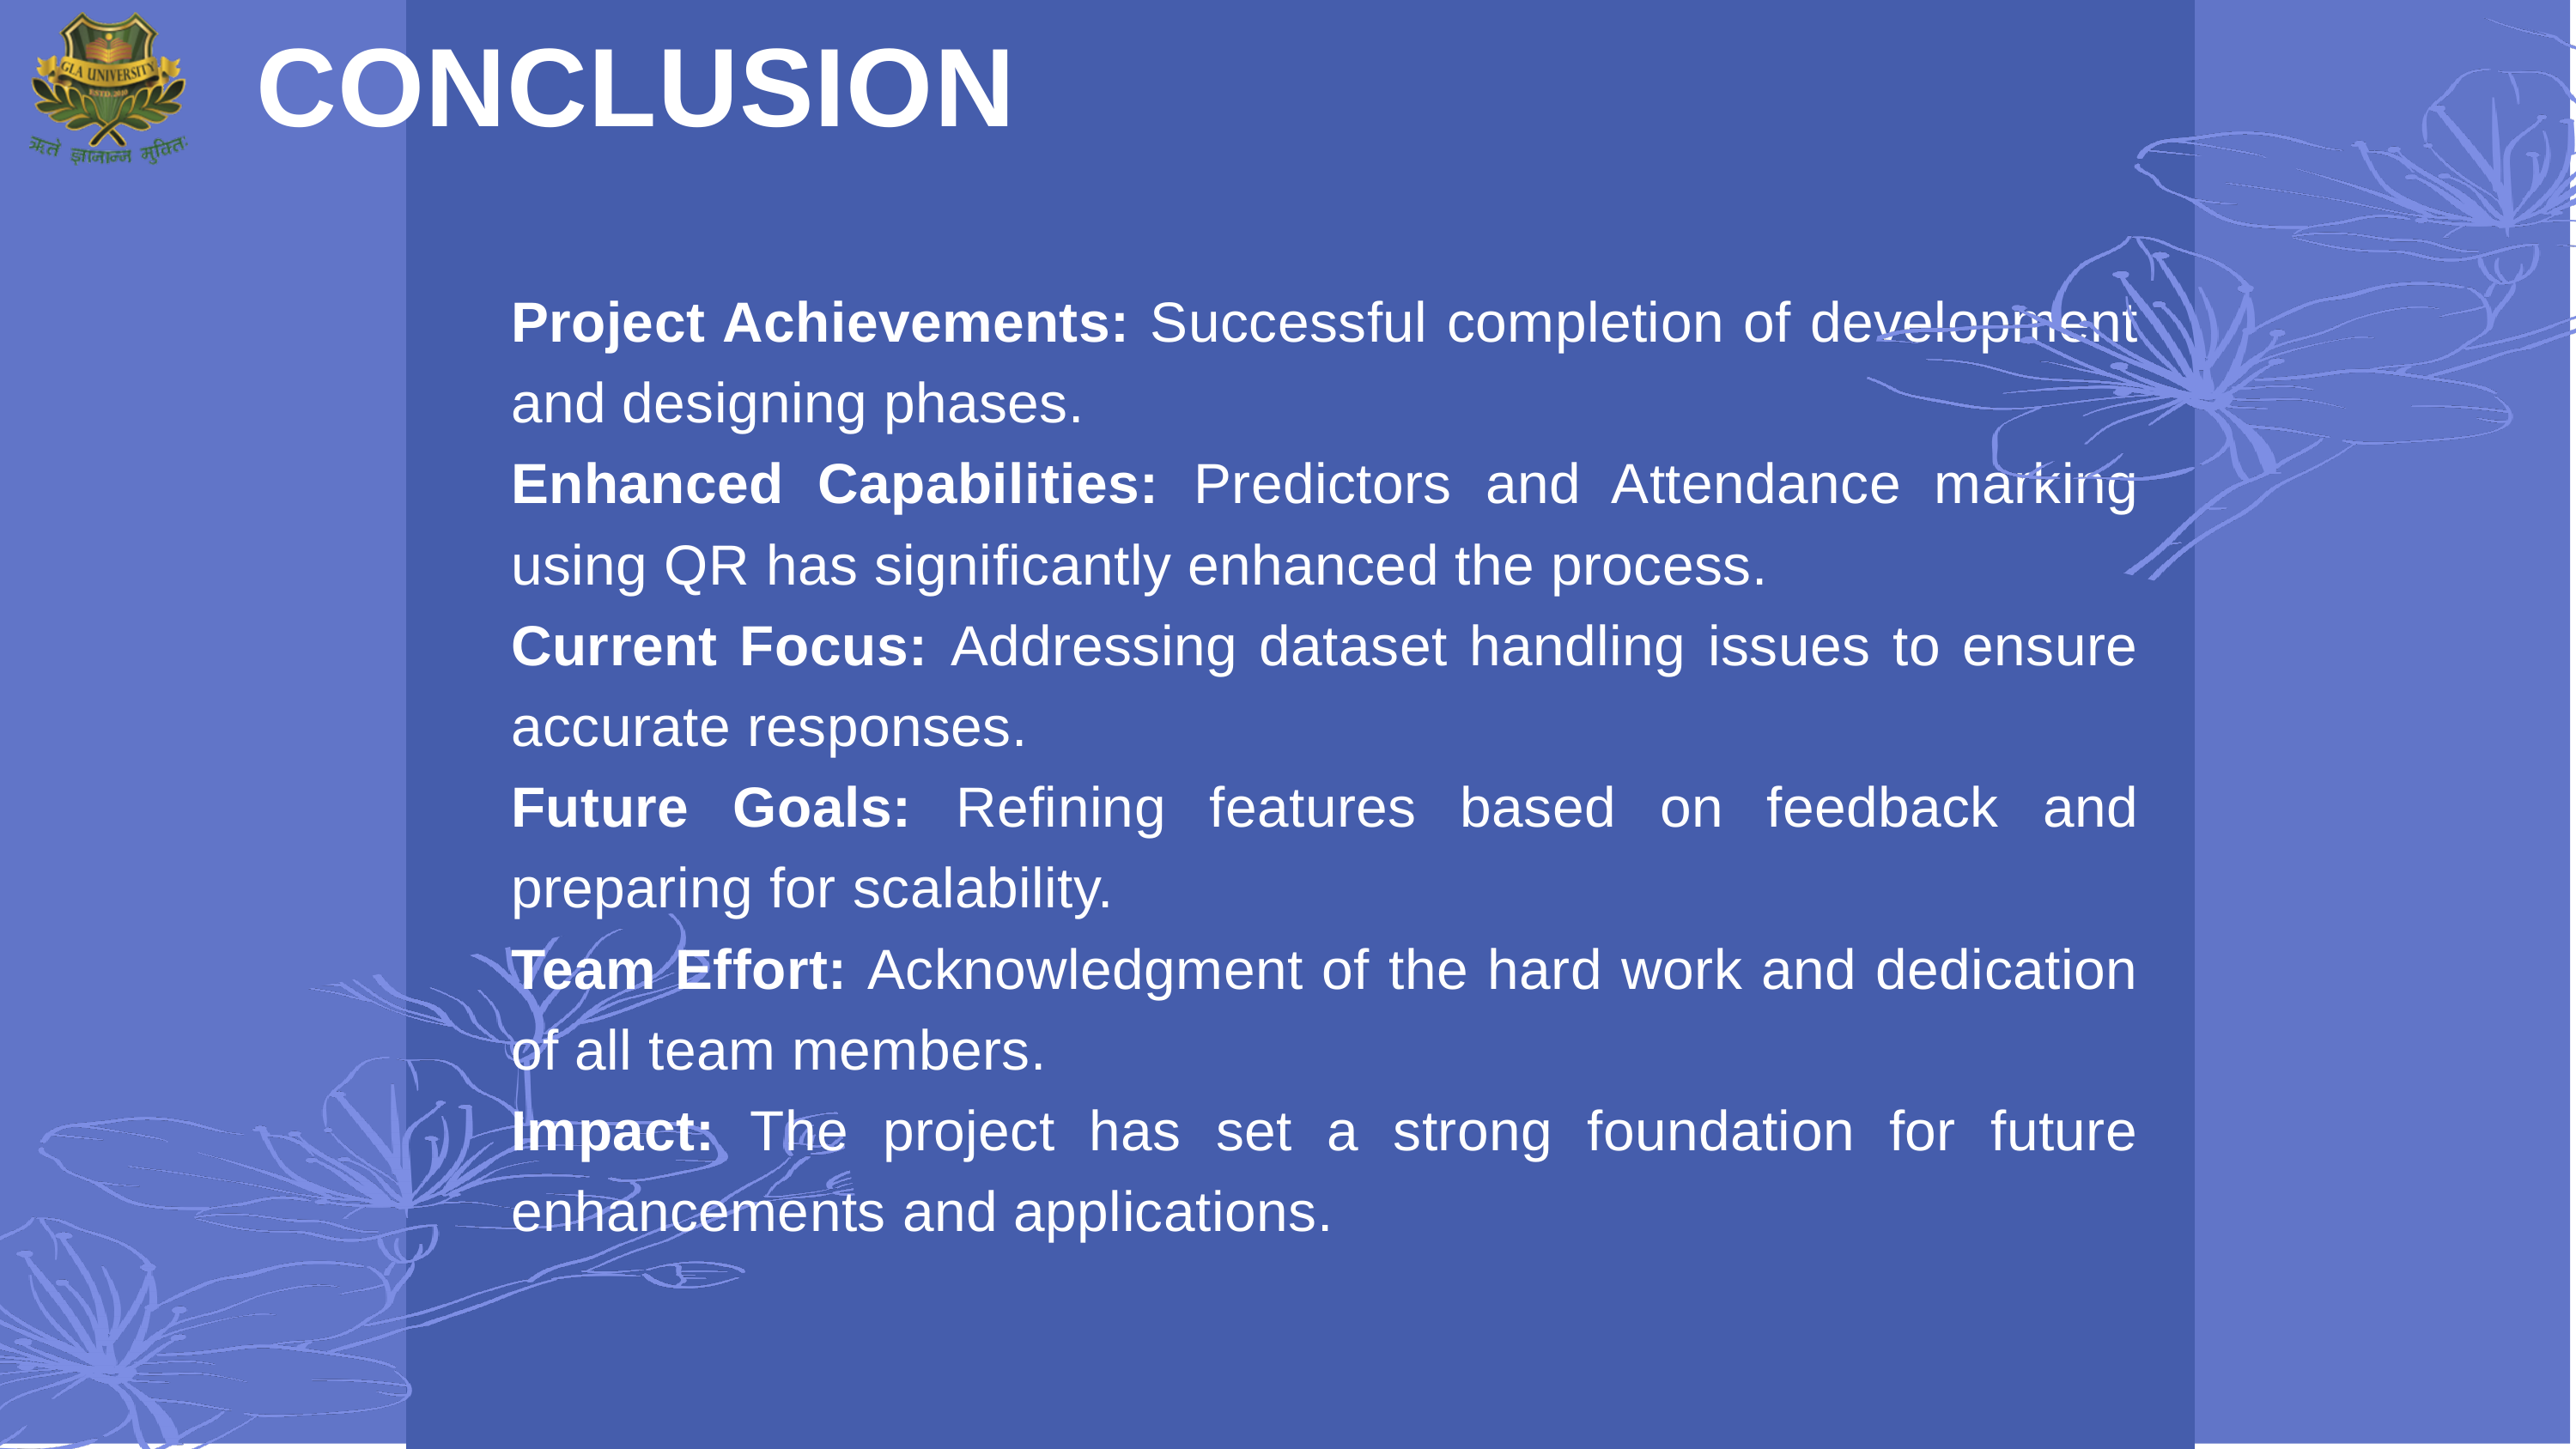

CONCLUSION
Project Achievements: Successful completion of development and designing phases.
Enhanced Capabilities: Predictors and Attendance marking using QR has significantly enhanced the process.
Current Focus: Addressing dataset handling issues to ensure accurate responses.
Future Goals: Refining features based on feedback and preparing for scalability.
Team Effort: Acknowledgment of the hard work and dedication of all team members.
Impact: The project has set a strong foundation for future enhancements and applications.